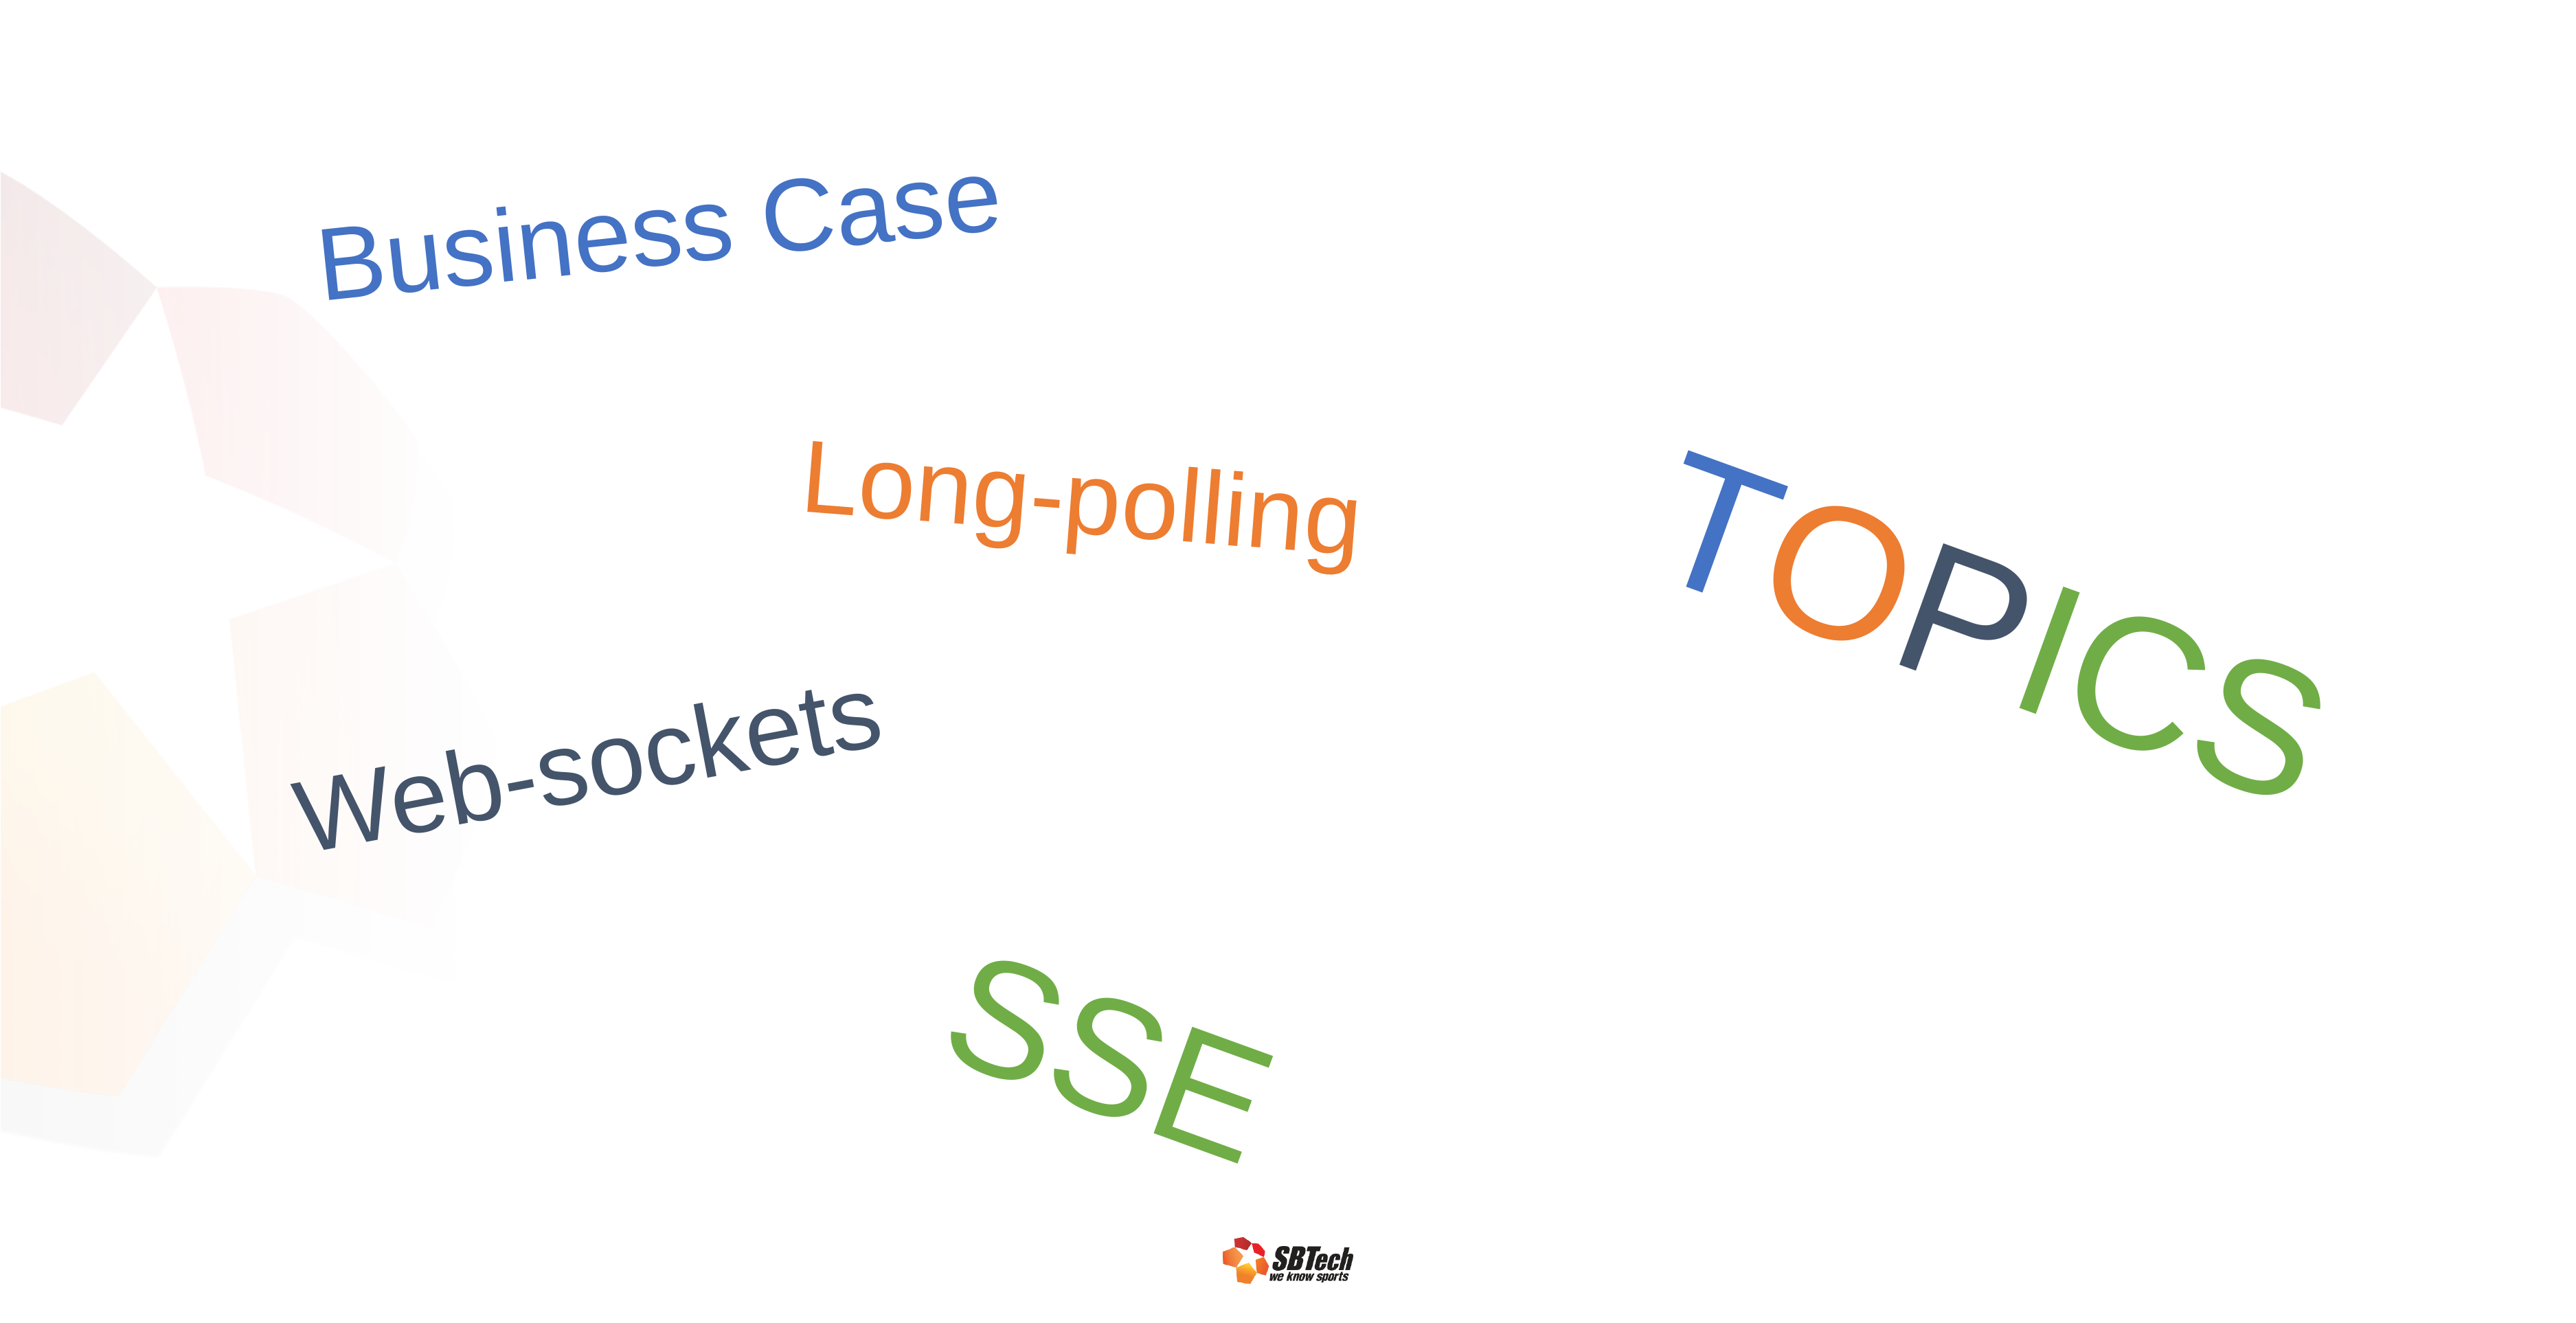

Business Case
Long-polling
# TOPICS
Web-sockets
SSE